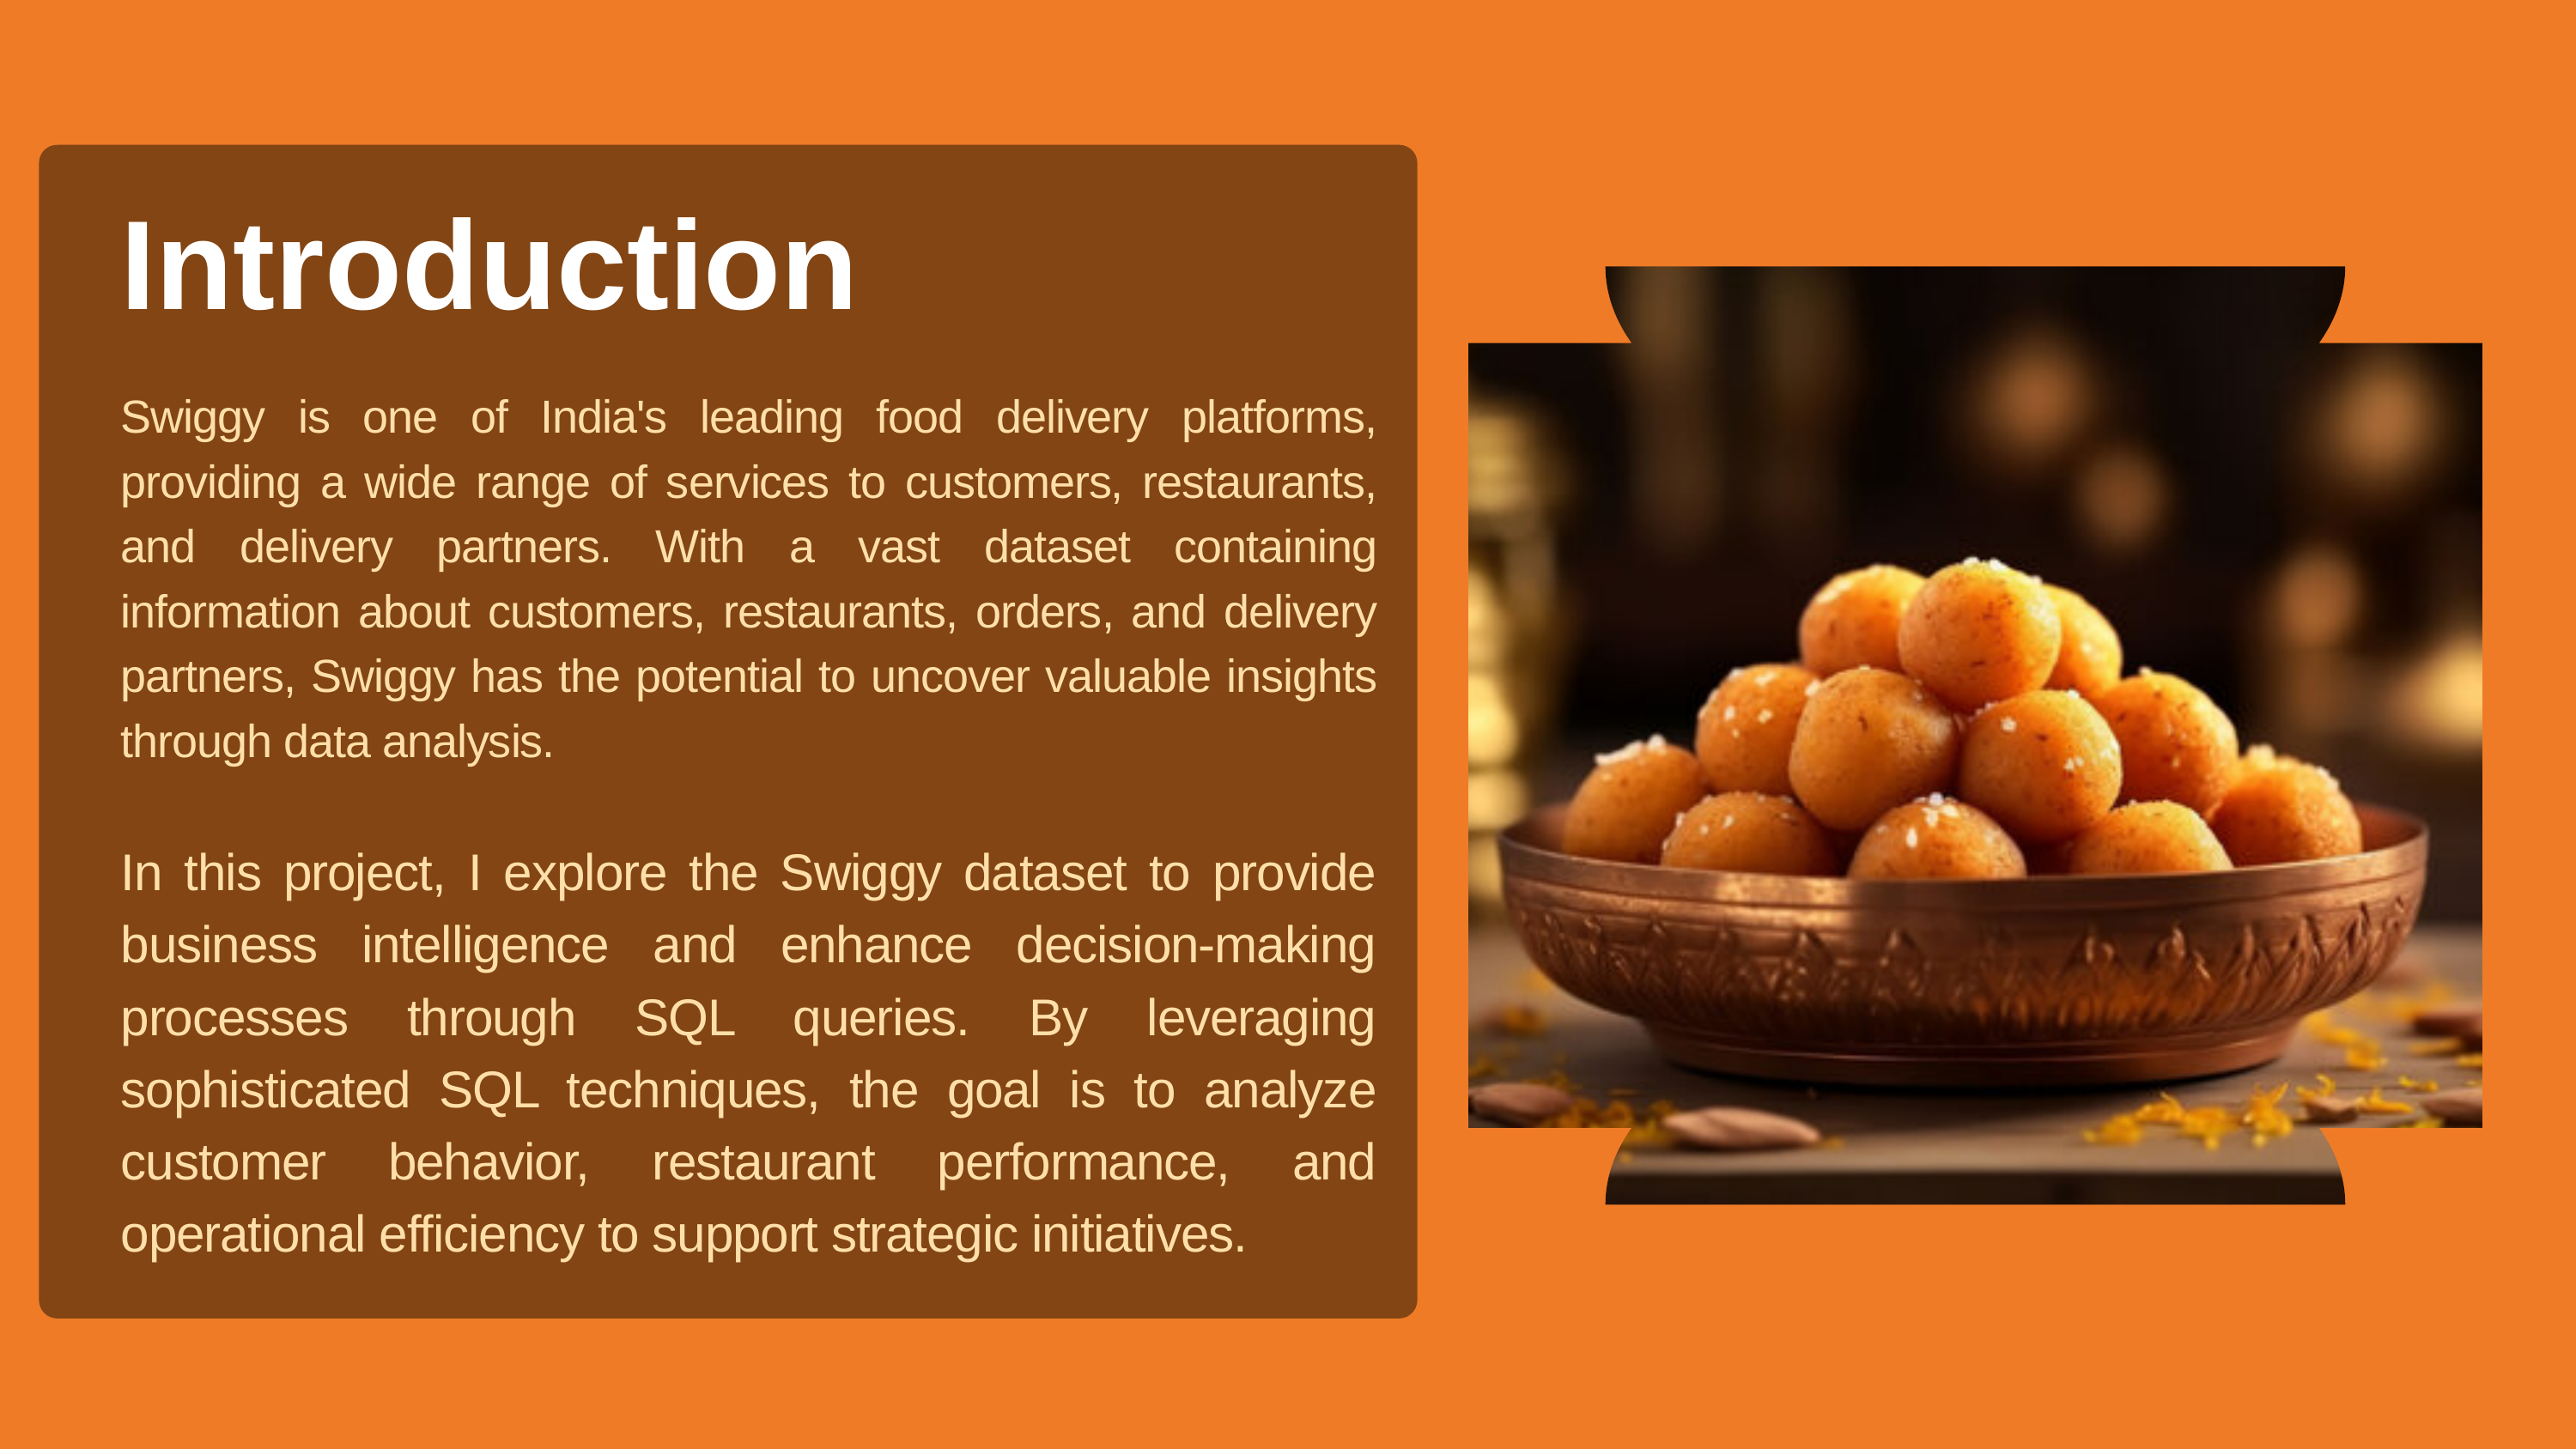

Introduction

Swiggy is one of India's leading food delivery platforms, providing a wide range of services to customers, restaurants, and delivery partners. With a vast dataset containing information about customers, restaurants, orders, and delivery partners, Swiggy has the potential to uncover valuable insights through data analysis.

In this project, I explore the Swiggy dataset to provide business intelligence and enhance decision-making processes through SQL queries. By leveraging sophisticated SQL techniques, the goal is to analyze customer behavior, restaurant performance, and operational efficiency to support strategic initiatives.